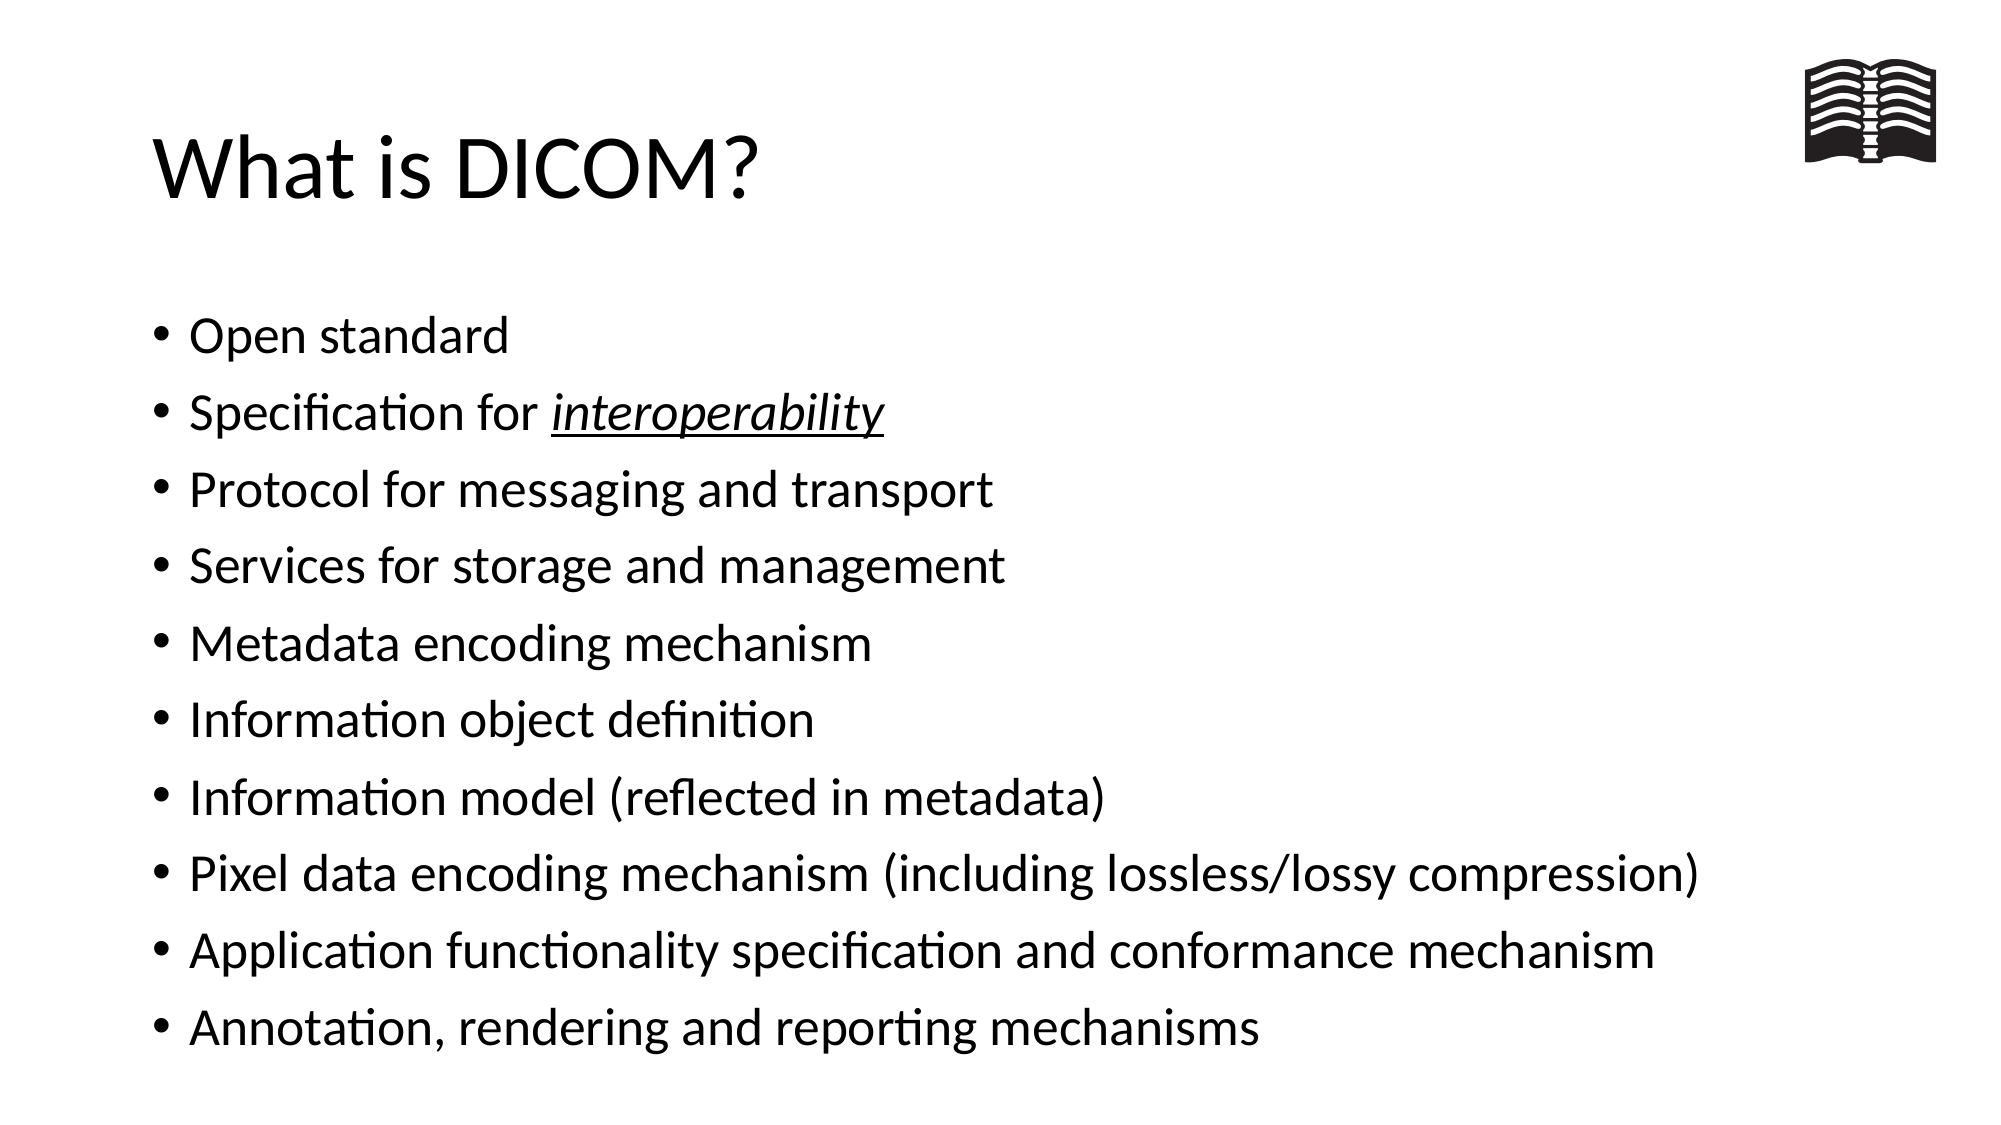

# What is DICOM?
Open standard
Specification for interoperability
Protocol for messaging and transport
Services for storage and management
Metadata encoding mechanism
Information object definition
Information model (reflected in metadata)
Pixel data encoding mechanism (including lossless/lossy compression)
Application functionality specification and conformance mechanism
Annotation, rendering and reporting mechanisms